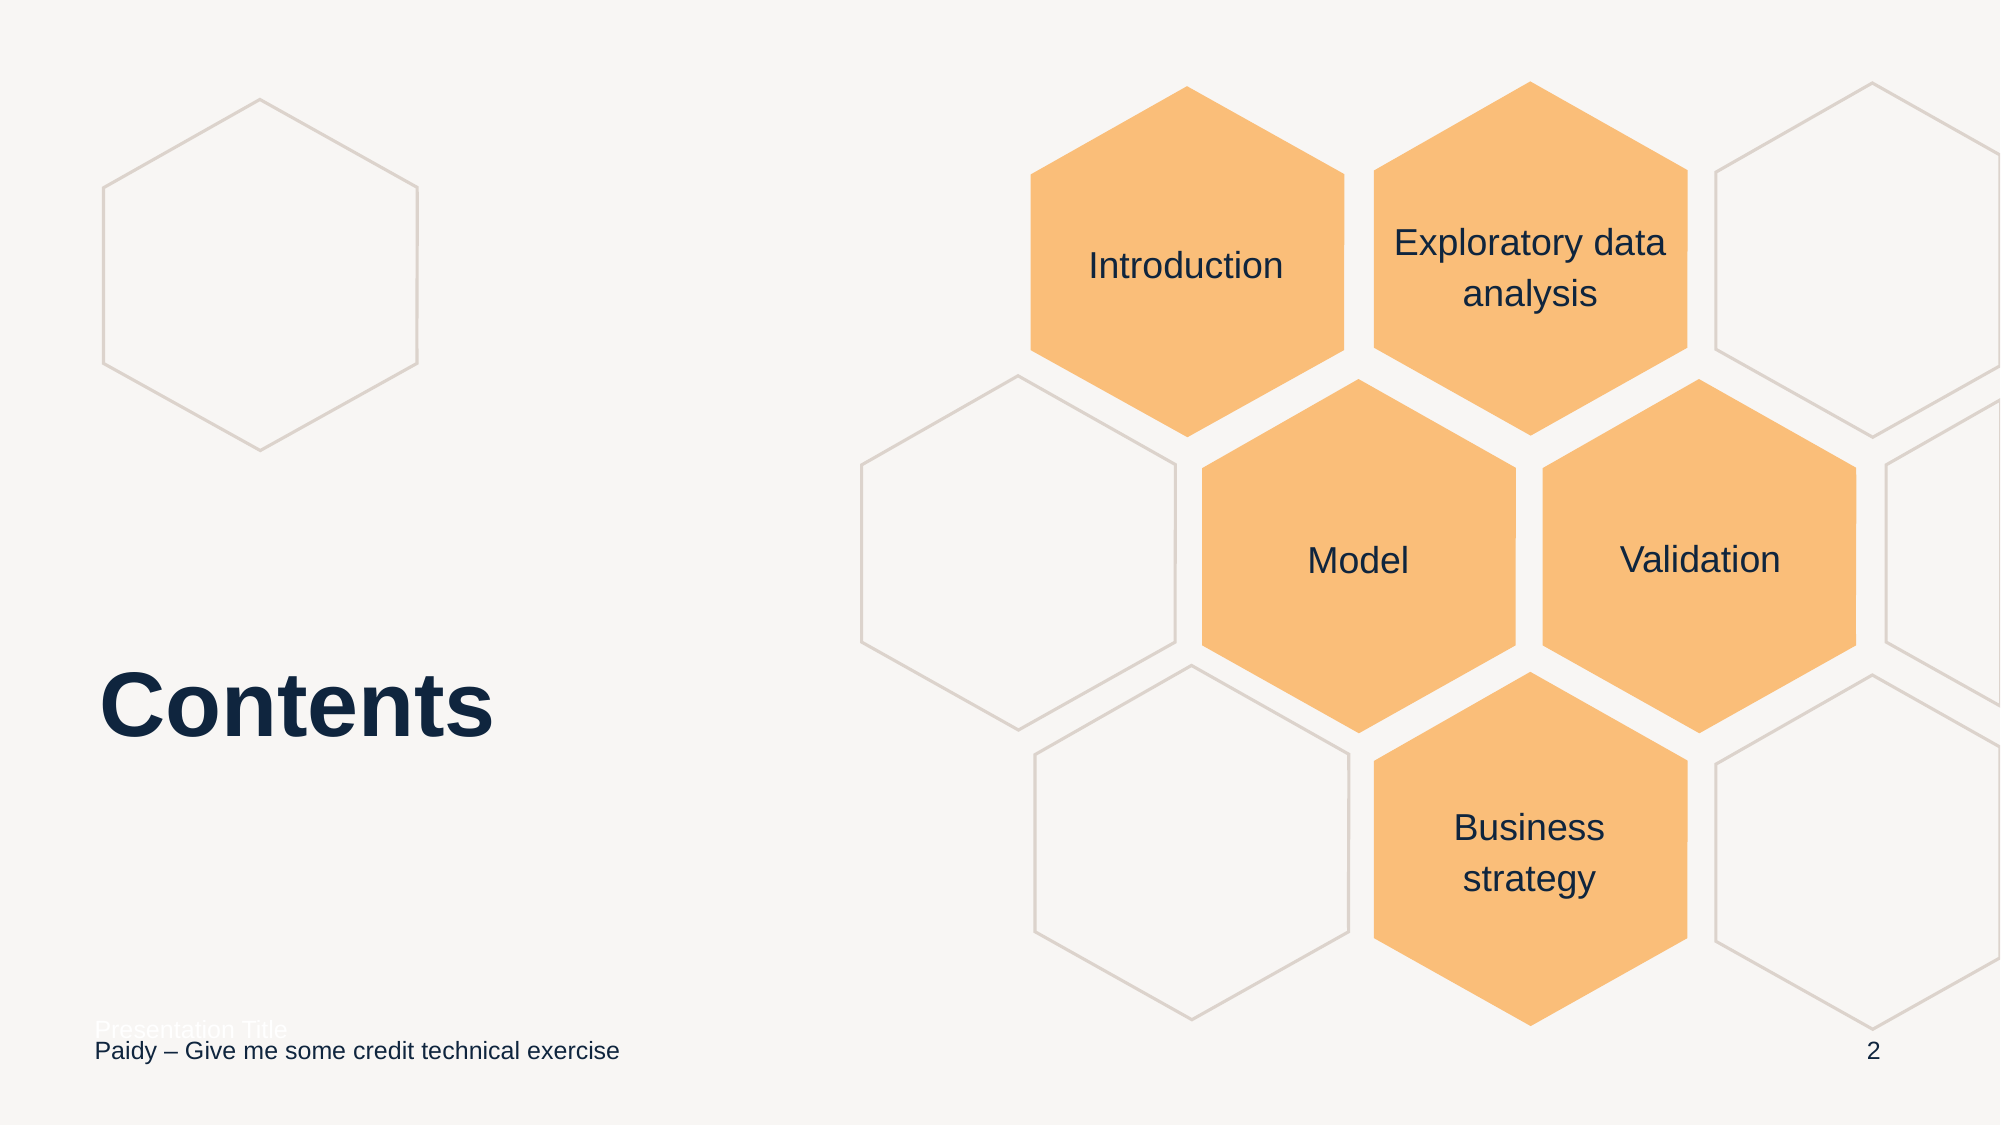

Introduction
Exploratory data analysis
Validation
Model
# Contents
Business strategy
Presentation Title
Paidy – Give me some credit technical exercise
2